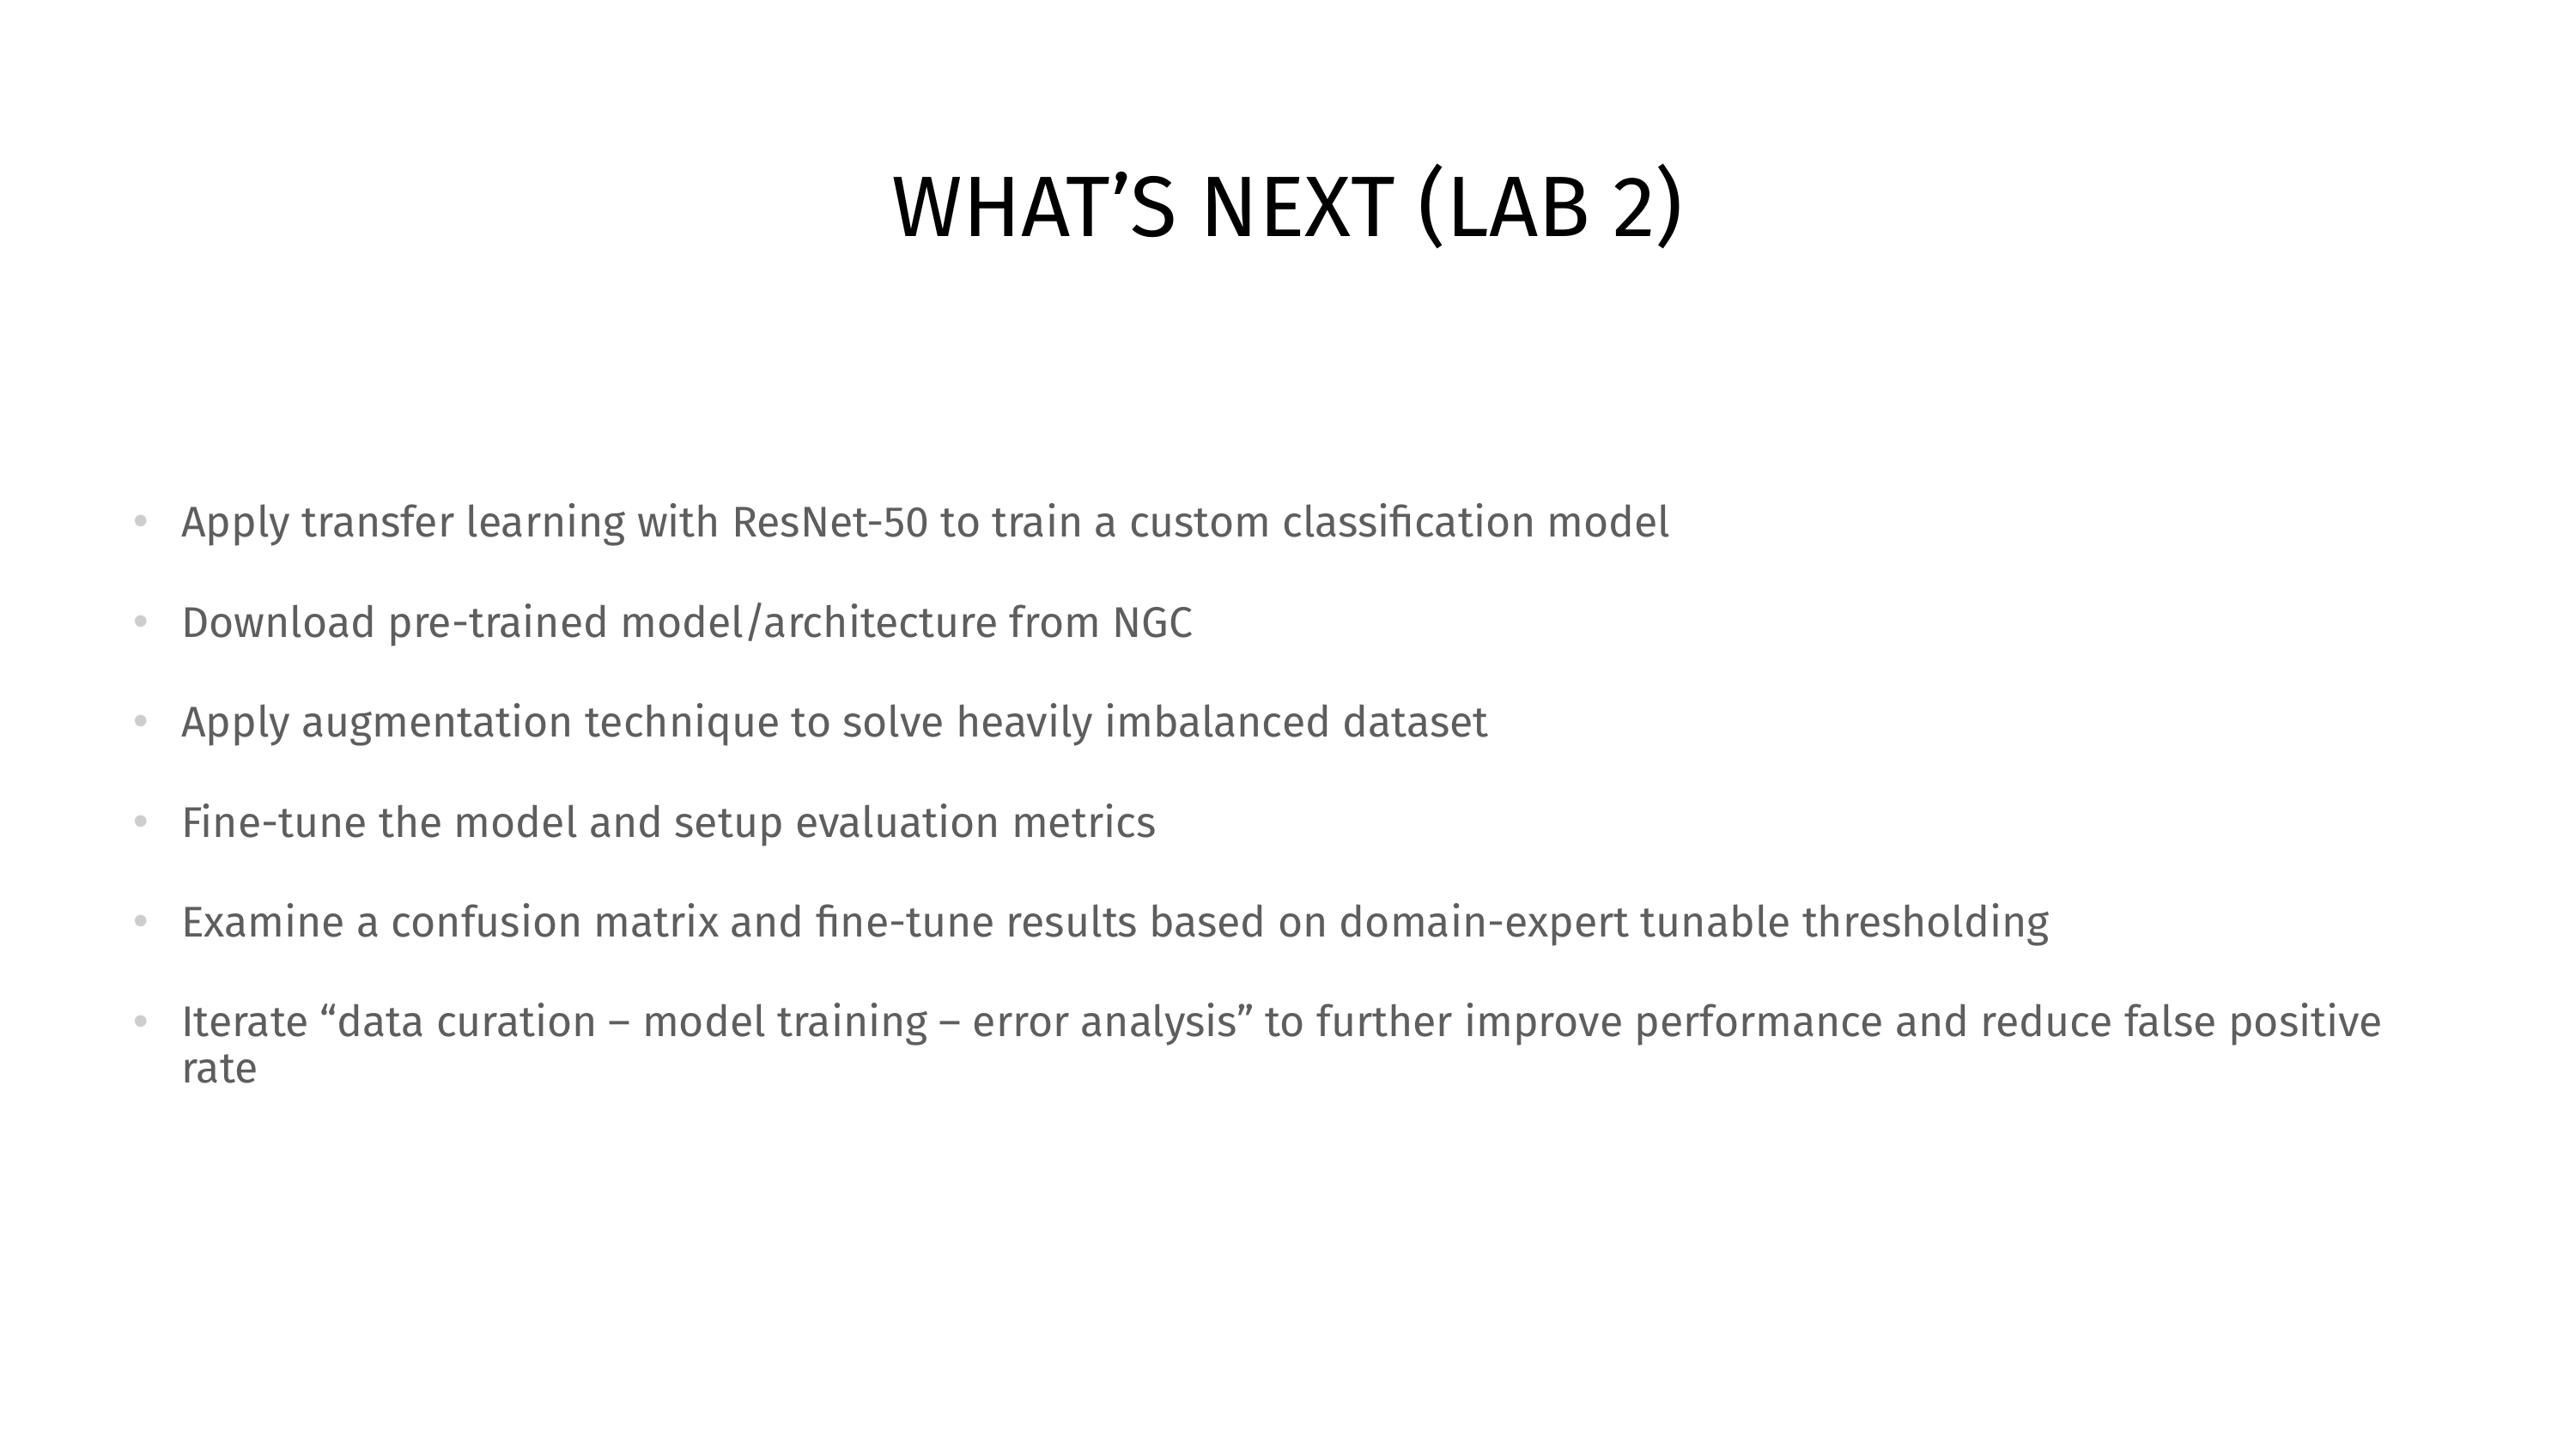

# What’s next (Lab 2)

Apply transfer learning with ResNet-50 to train a custom classification model
Download pre-trained model/architecture from NGC
Apply augmentation technique to solve heavily imbalanced dataset
Fine-tune the model and setup evaluation metrics
Examine a confusion matrix and fine-tune results based on domain-expert tunable thresholding
Iterate “data curation – model training – error analysis” to further improve performance and reduce false positive rate